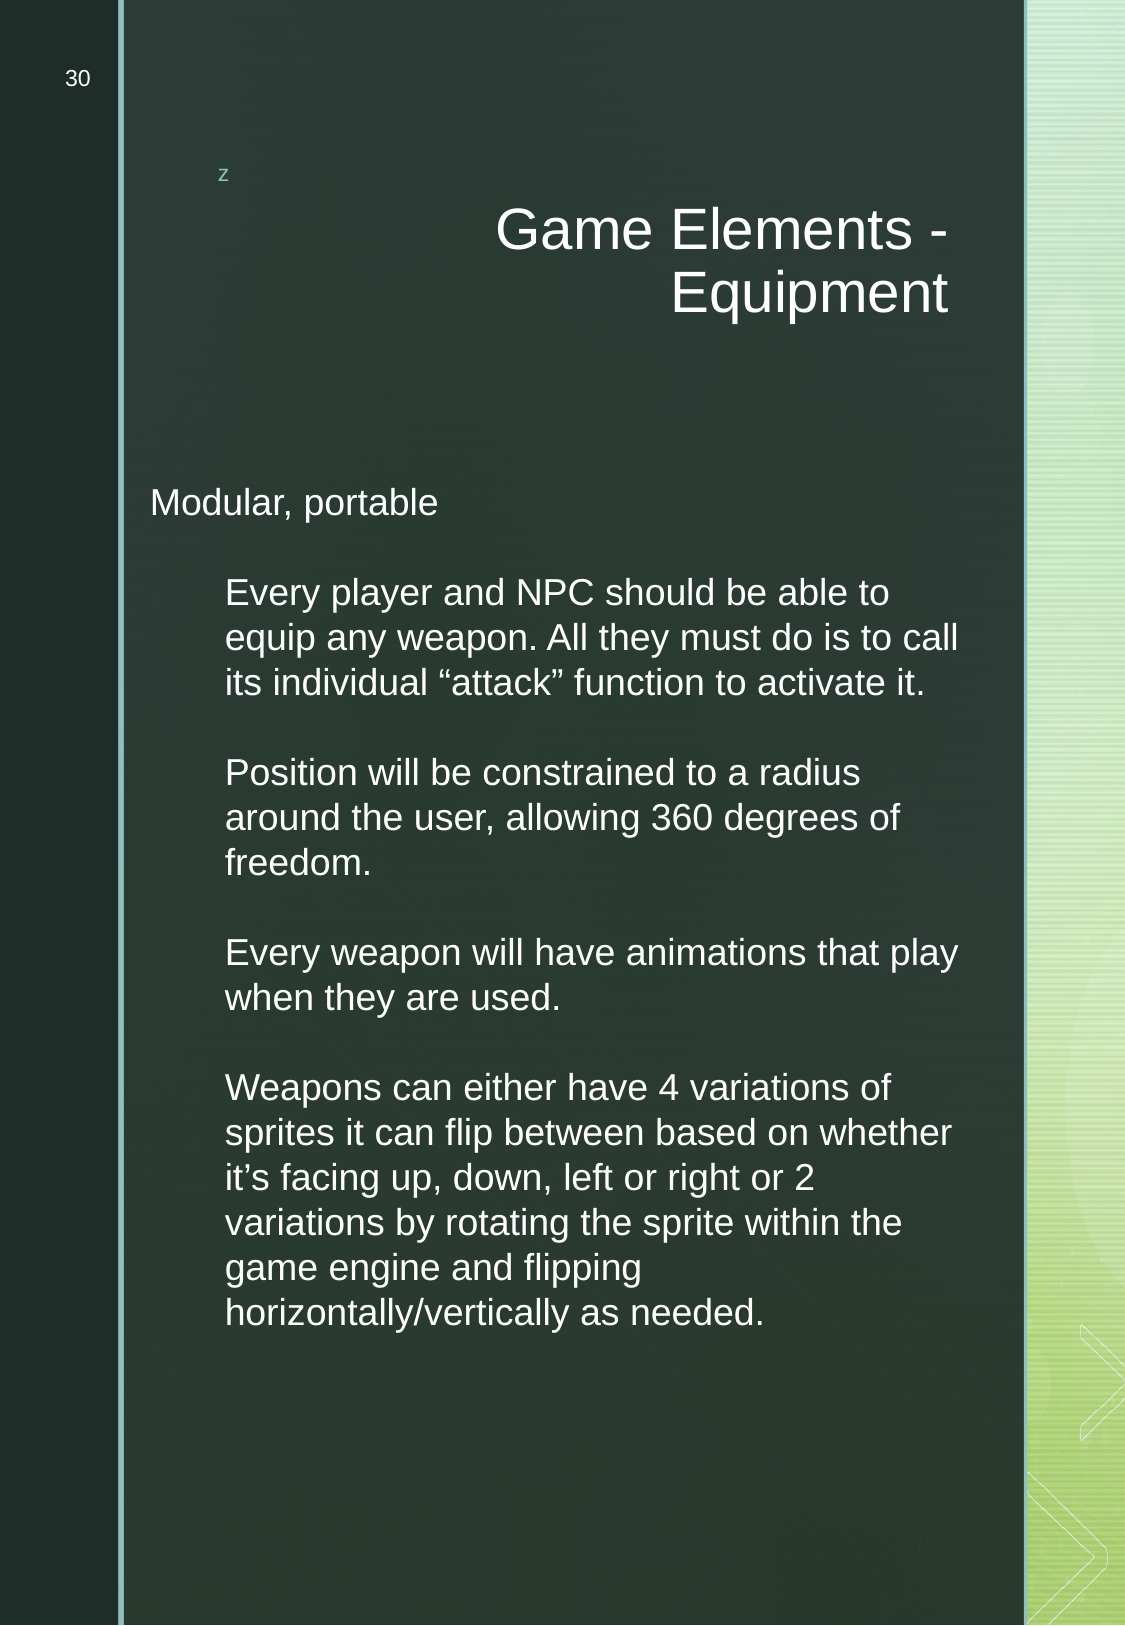

30
# Game Elements - Equipment
Modular, portable

Every player and NPC should be able to equip any weapon. All they must do is to call its individual “attack” function to activate it.

Position will be constrained to a radius around the user, allowing 360 degrees of freedom.

Every weapon will have animations that play when they are used.

Weapons can either have 4 variations of sprites it can flip between based on whether it’s facing up, down, left or right or 2 variations by rotating the sprite within the game engine and flipping horizontally/vertically as needed.